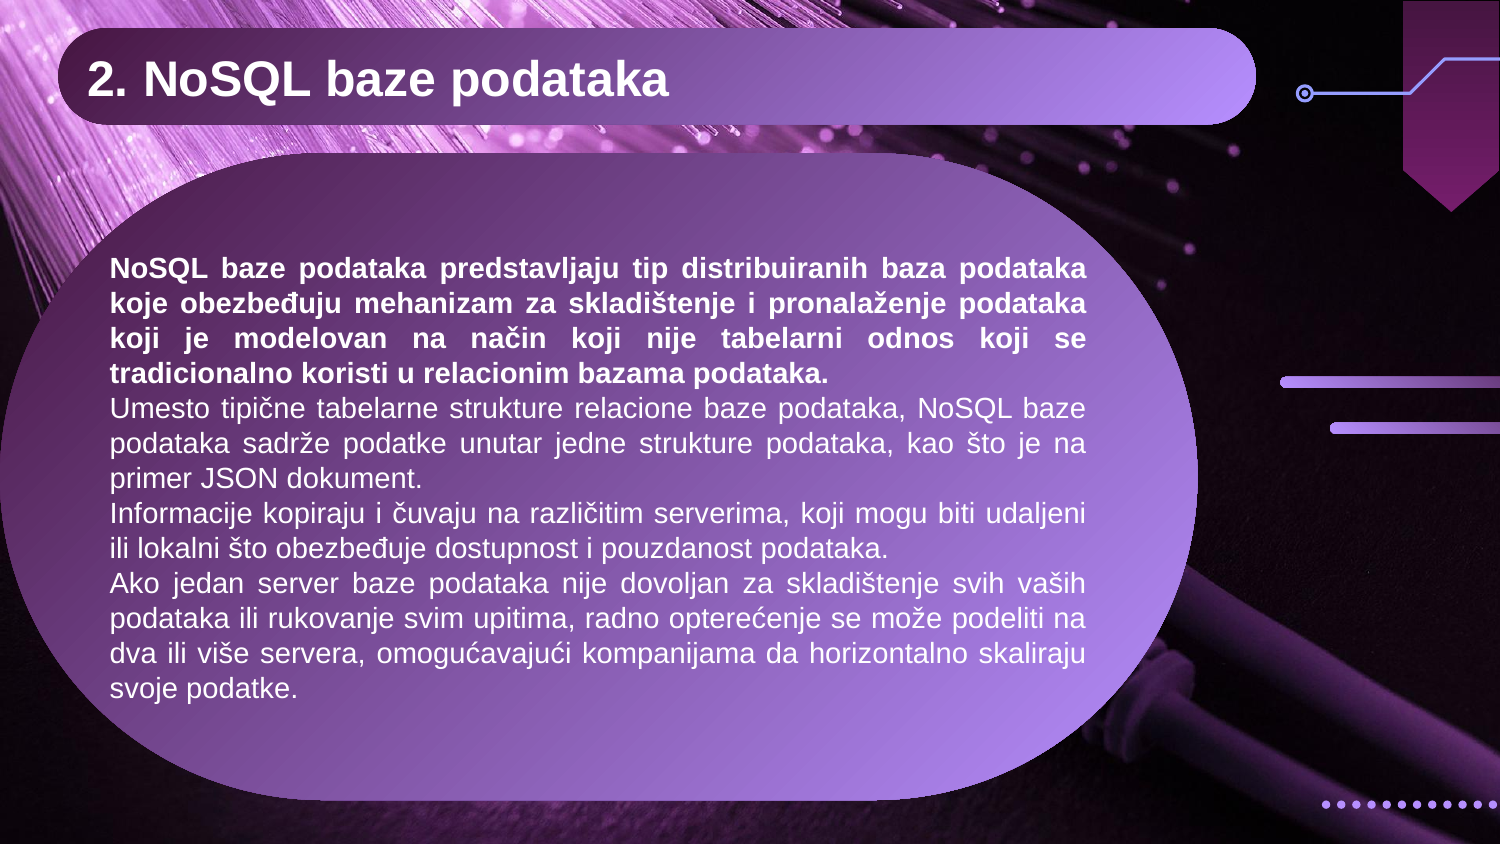

2. NoSQL baze podataka
NoSQL baze podataka predstavljaju tip distribuiranih baza podataka koje obezbeđuju mehanizam za skladištenje i pronalaženje podataka koji je modelovan na način koji nije tabelarni odnos koji se tradicionalno koristi u relacionim bazama podataka.
Umesto tipične tabelarne strukture relacione baze podataka, NoSQL baze podataka sadrže podatke unutar jedne strukture podataka, kao što je na primer JSON dokument.
Informacije kopiraju i čuvaju na različitim serverima, koji mogu biti udaljeni ili lokalni što obezbeđuje dostupnost i pouzdanost podataka.
Ako jedan server baze podataka nije dovoljan za skladištenje svih vaših podataka ili rukovanje svim upitima, radno opterećenje se može podeliti na dva ili više servera, omogućavajući kompanijama da horizontalno skaliraju svoje podatke.